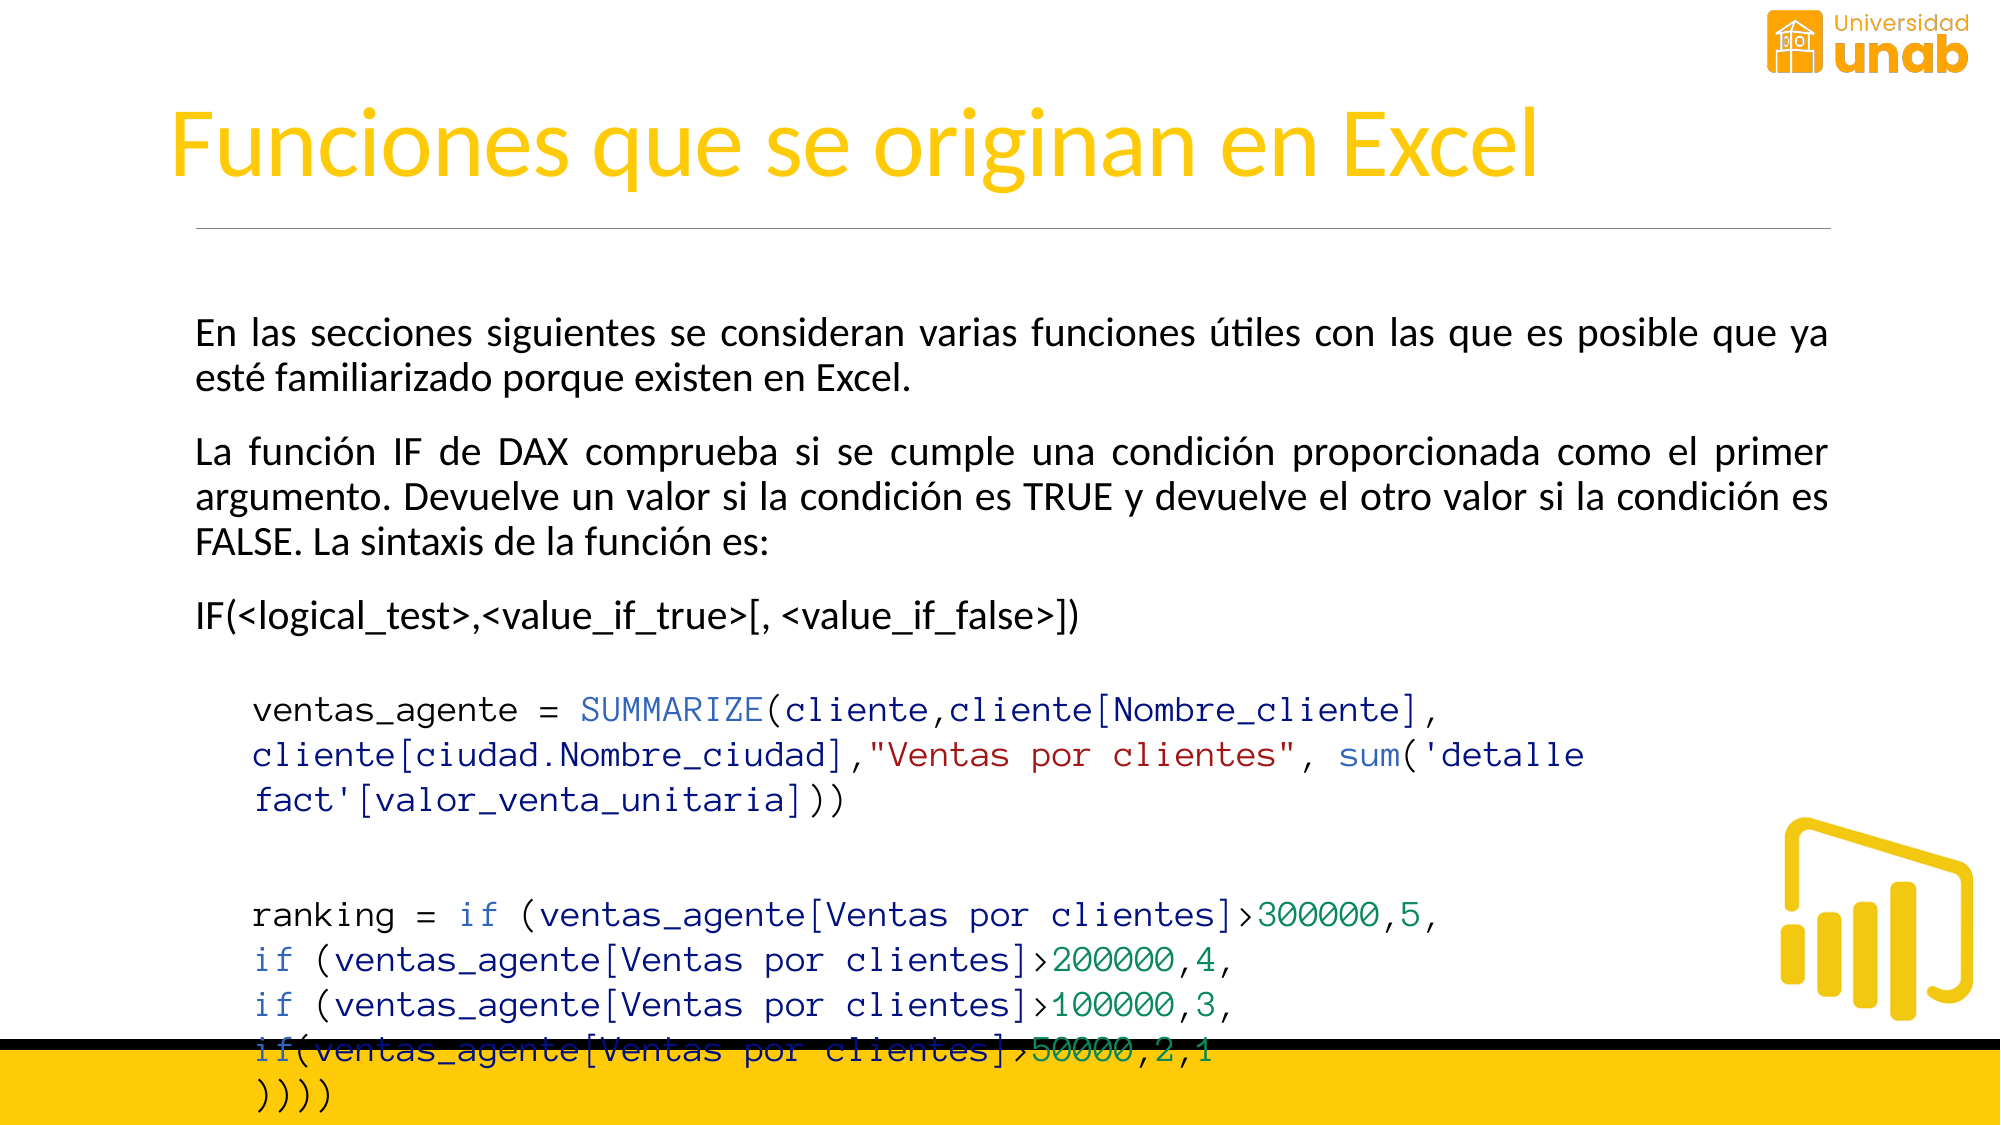

# Funciones que se originan en Excel
En las secciones siguientes se consideran varias funciones útiles con las que es posible que ya esté familiarizado porque existen en Excel.
La función IF de DAX comprueba si se cumple una condición proporcionada como el primer argumento. Devuelve un valor si la condición es TRUE y devuelve el otro valor si la condición es FALSE. La sintaxis de la función es:
IF(<logical_test>,<value_if_true>[, <value_if_false>])
ventas_agente = SUMMARIZE(cliente,cliente[Nombre_cliente], cliente[ciudad.Nombre_ciudad],"Ventas por clientes", sum('detalle fact'[valor_venta_unitaria]))
ranking = if (ventas_agente[Ventas por clientes]>300000,5,
if (ventas_agente[Ventas por clientes]>200000,4,
if (ventas_agente[Ventas por clientes]>100000,3,
if(ventas_agente[Ventas por clientes]>50000,2,1
))))